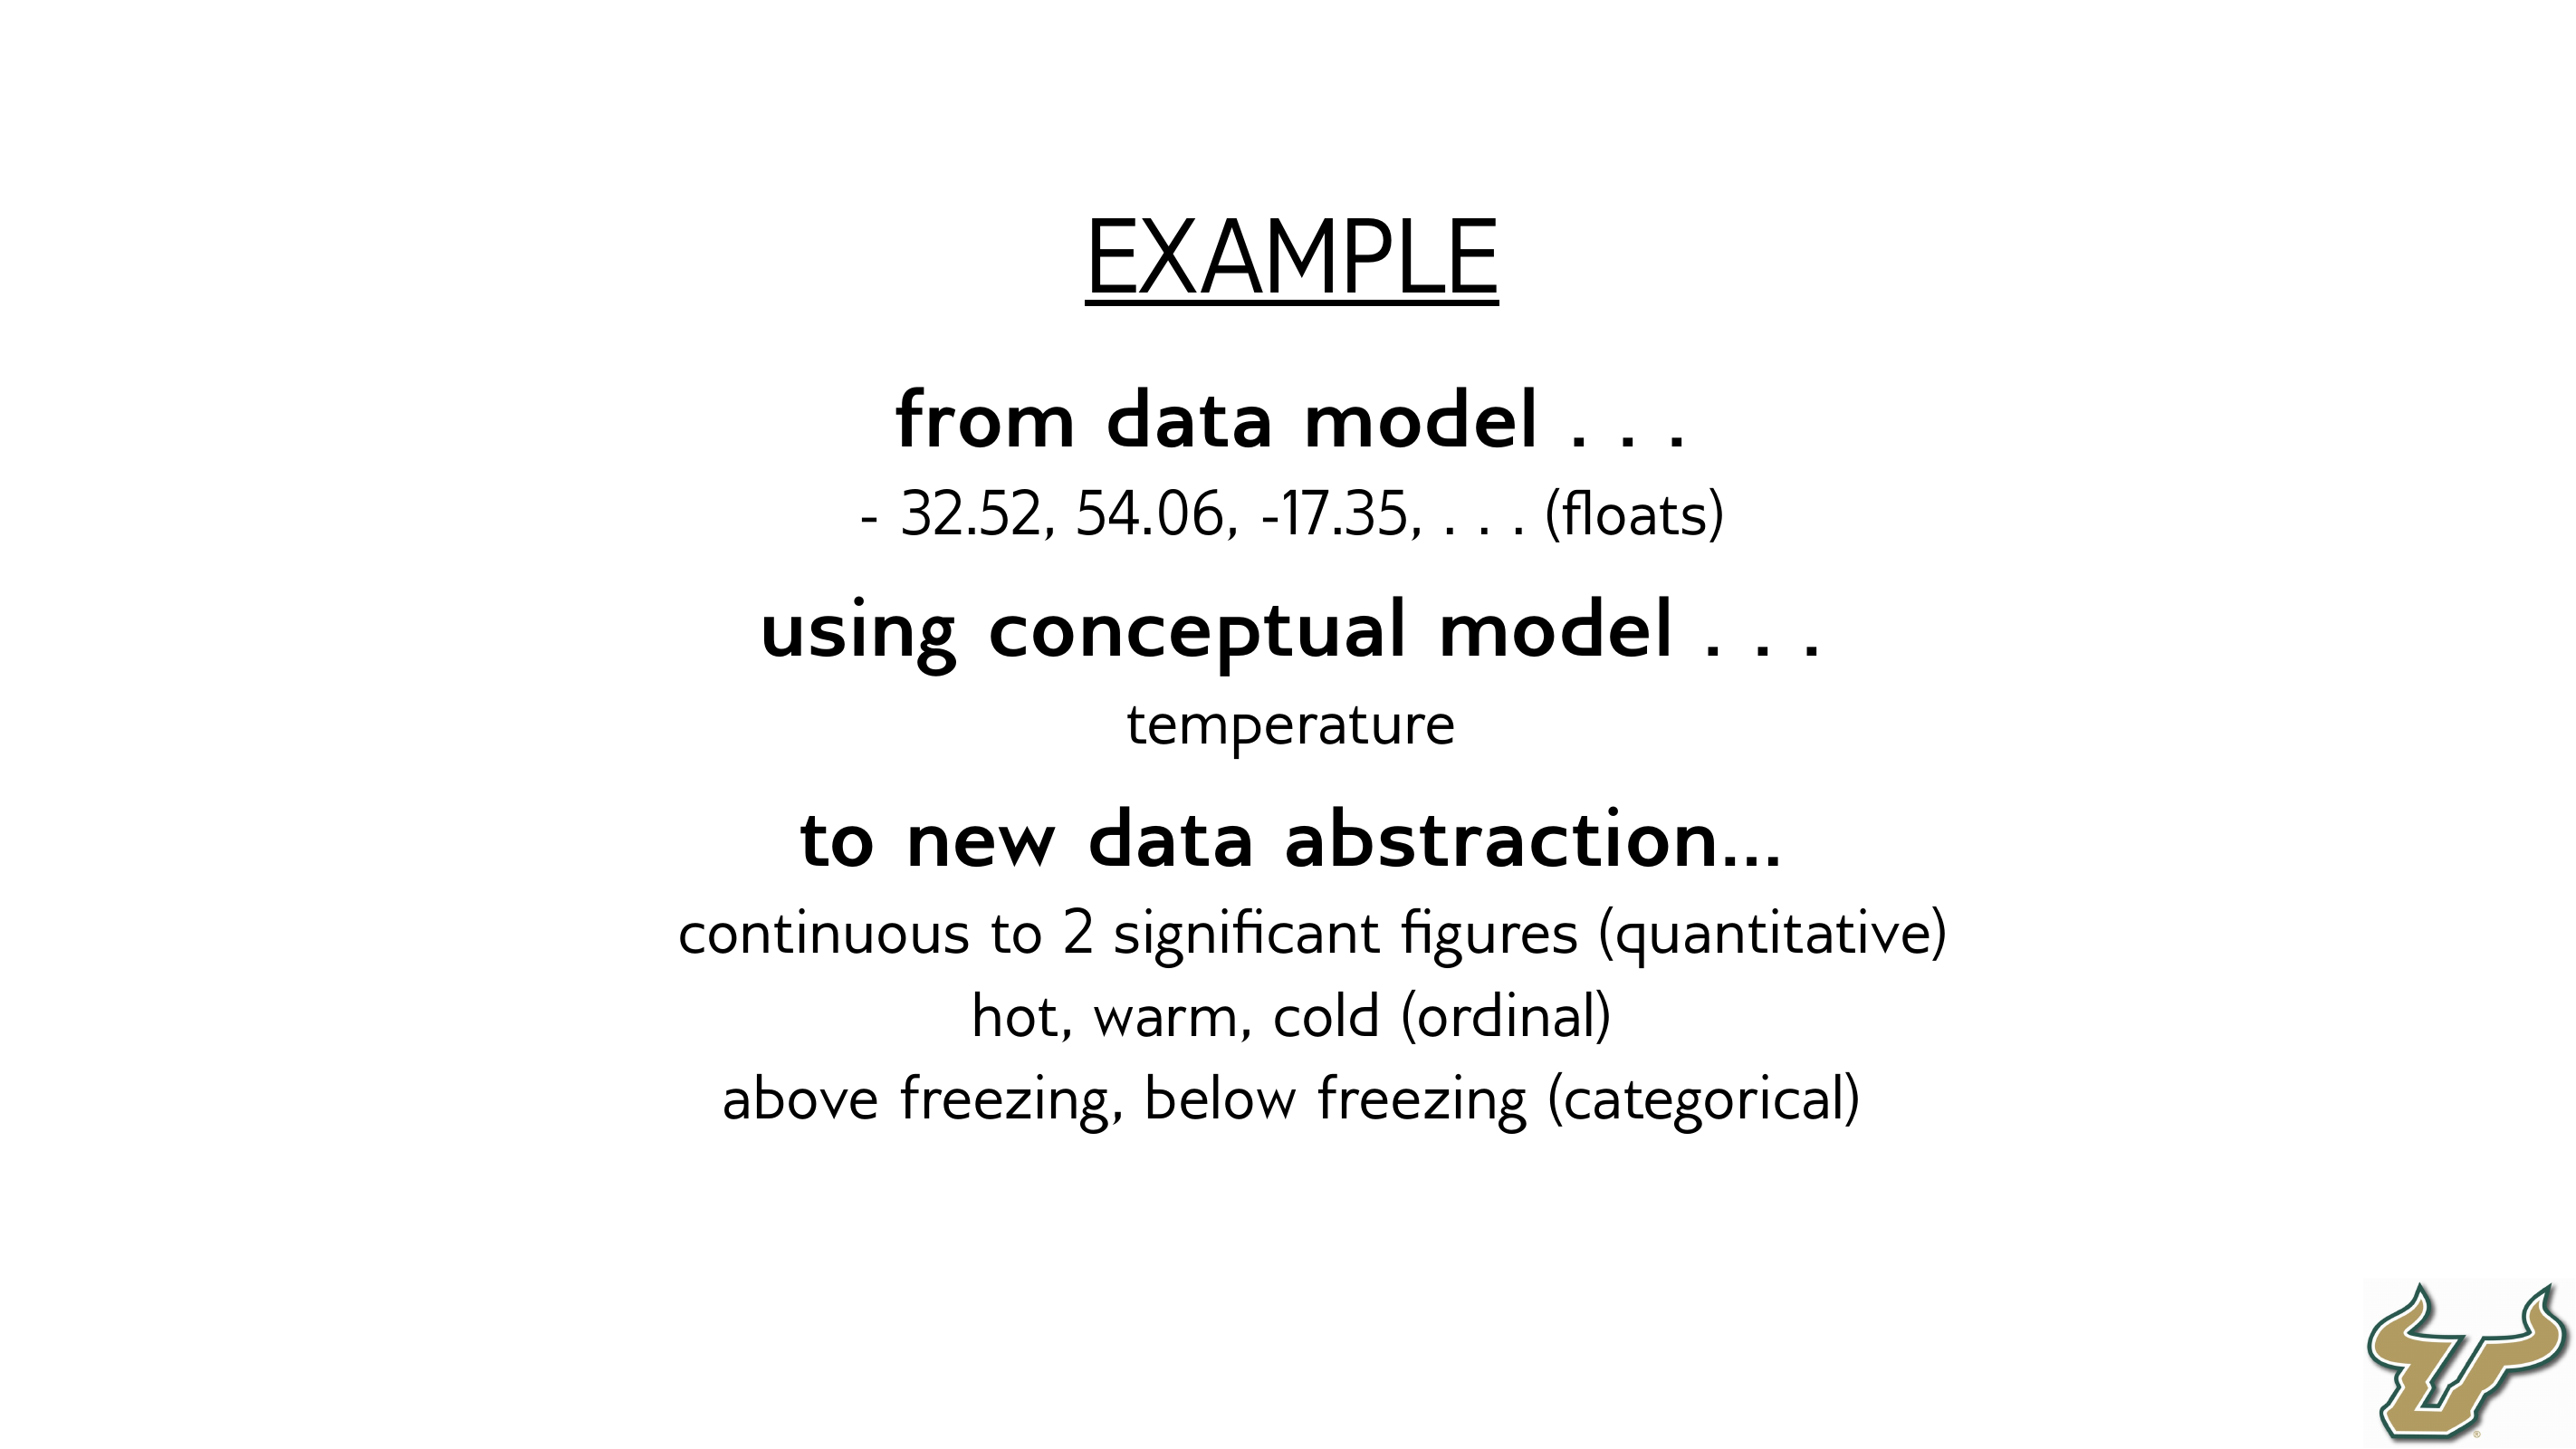

EXAMPLE
from data model . . .
- 32.52, 54.06, -17.35, . . . (floats)
using conceptual model . . .
temperature
to new data abstraction…
continuous to 2 significant figures (quantitative)
hot, warm, cold (ordinal)
above freezing, below freezing (categorical)